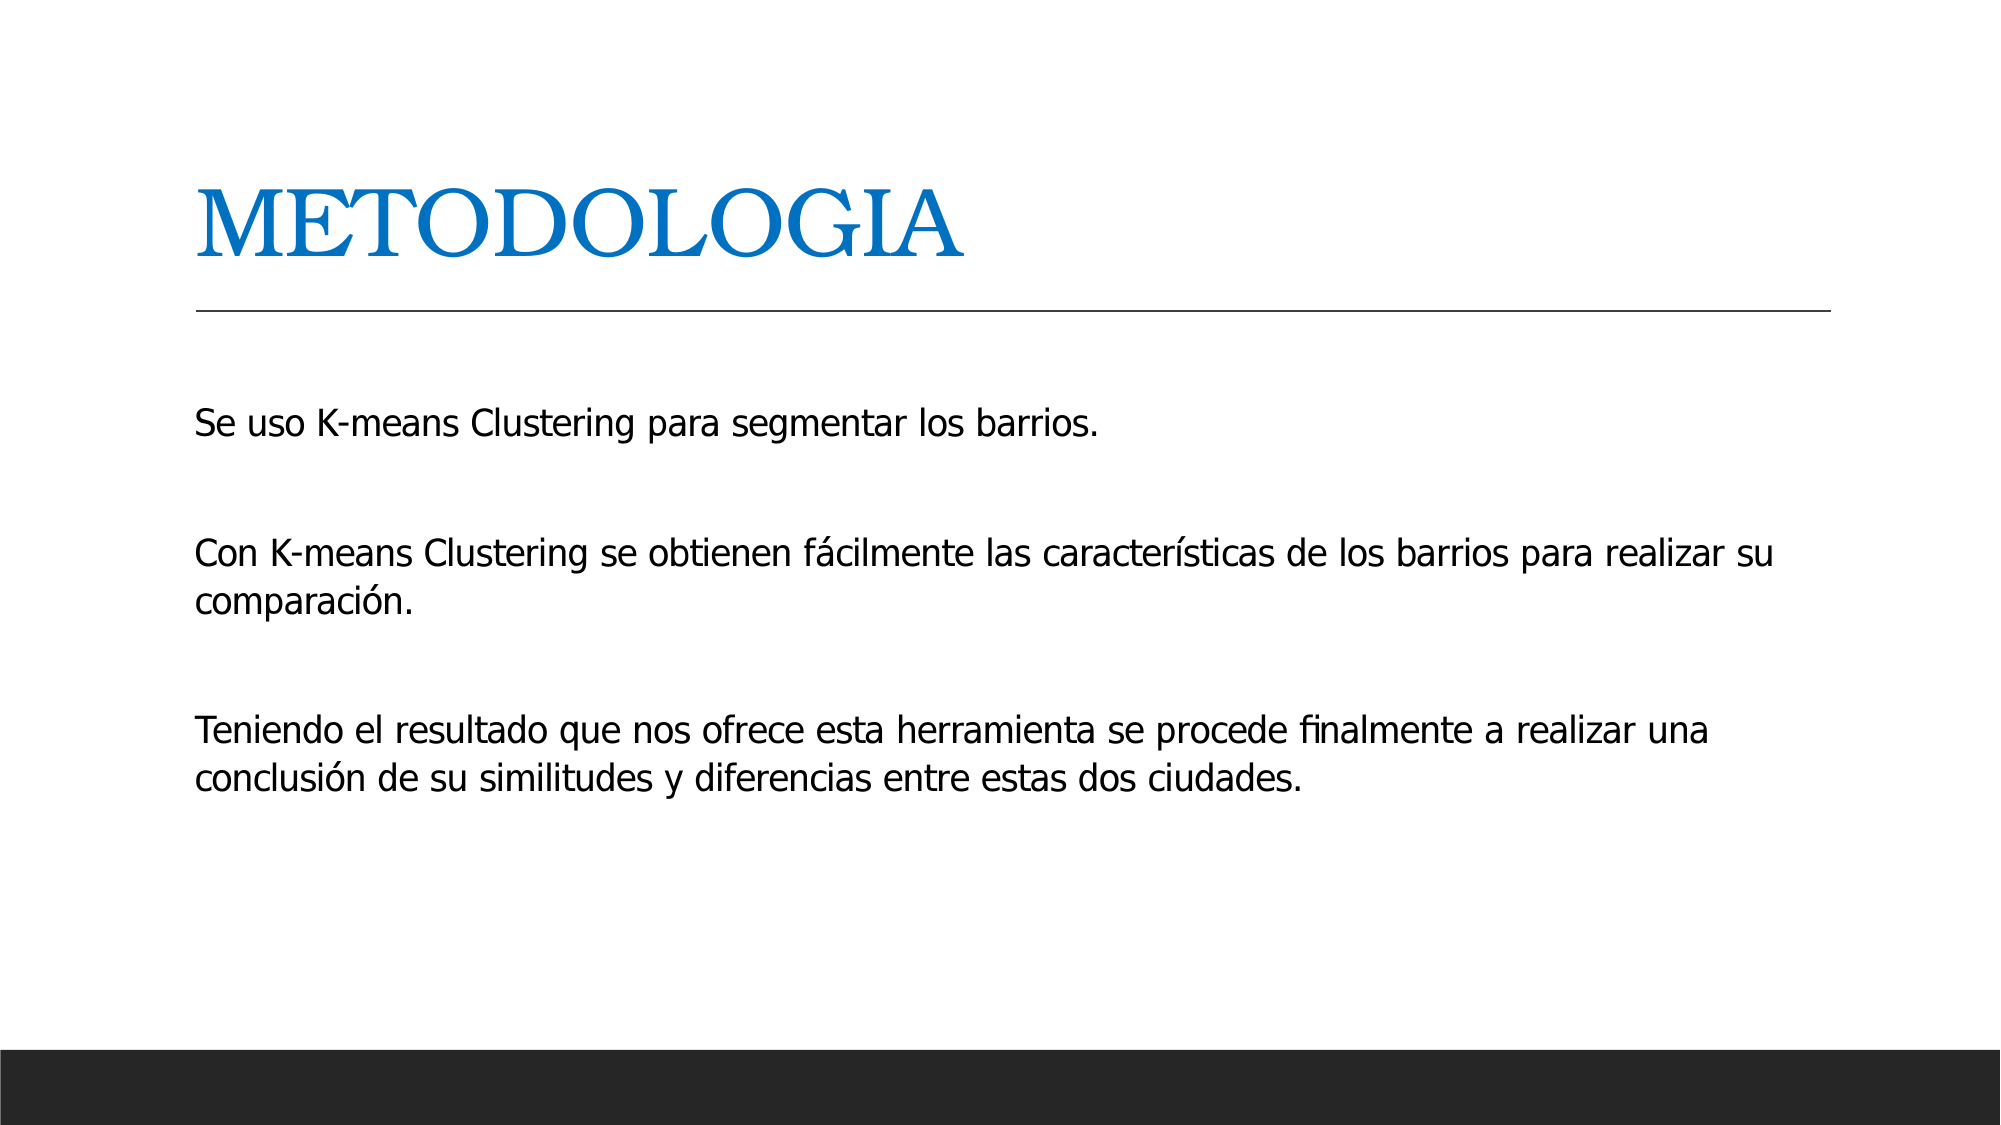

# METODOLOGIA
Se uso K-means Clustering para segmentar los barrios.

Con K-means Clustering se obtienen fácilmente las características de los barrios para realizar su comparación.

Teniendo el resultado que nos ofrece esta herramienta se procede finalmente a realizar una conclusión de su similitudes y diferencias entre estas dos ciudades.